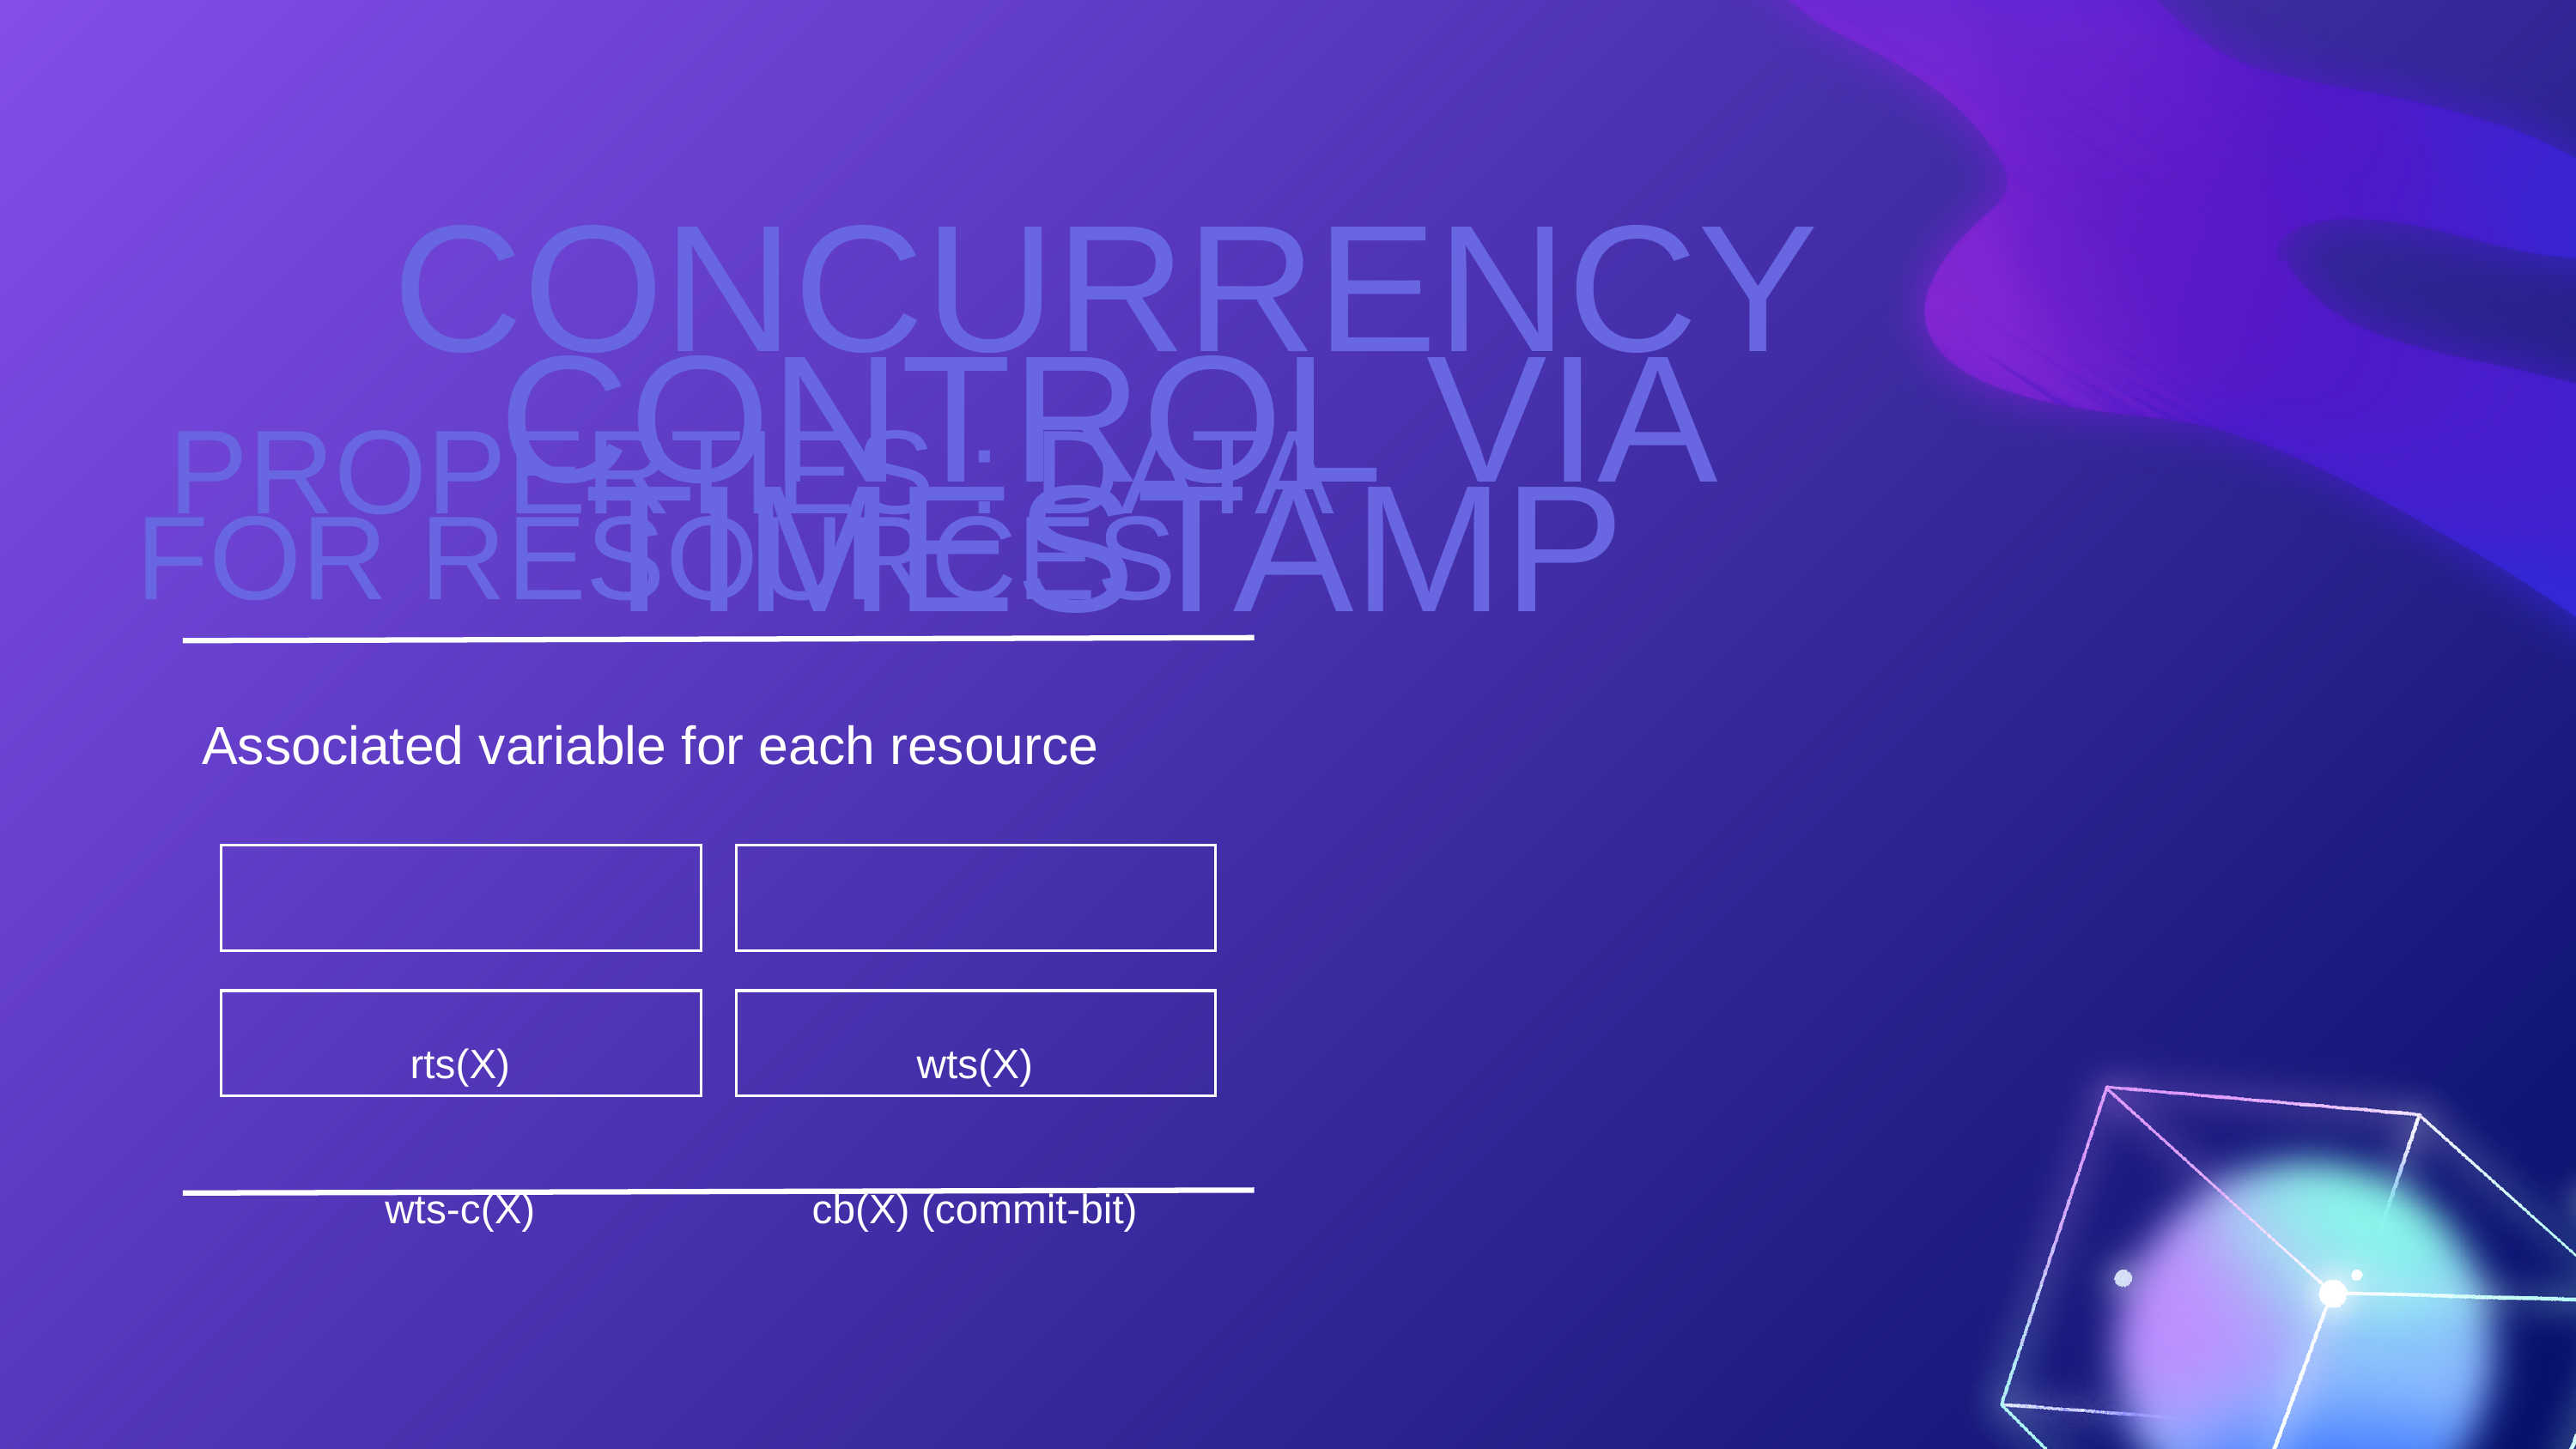

CONCURRENCY CONTROL VIA TIMESTAMP
 PROPERTIES : DATA FOR RESOURCES

Associated variable for each resource

rts(X)

wts(X)

wts-c(X)

cb(X) (commit-bit)